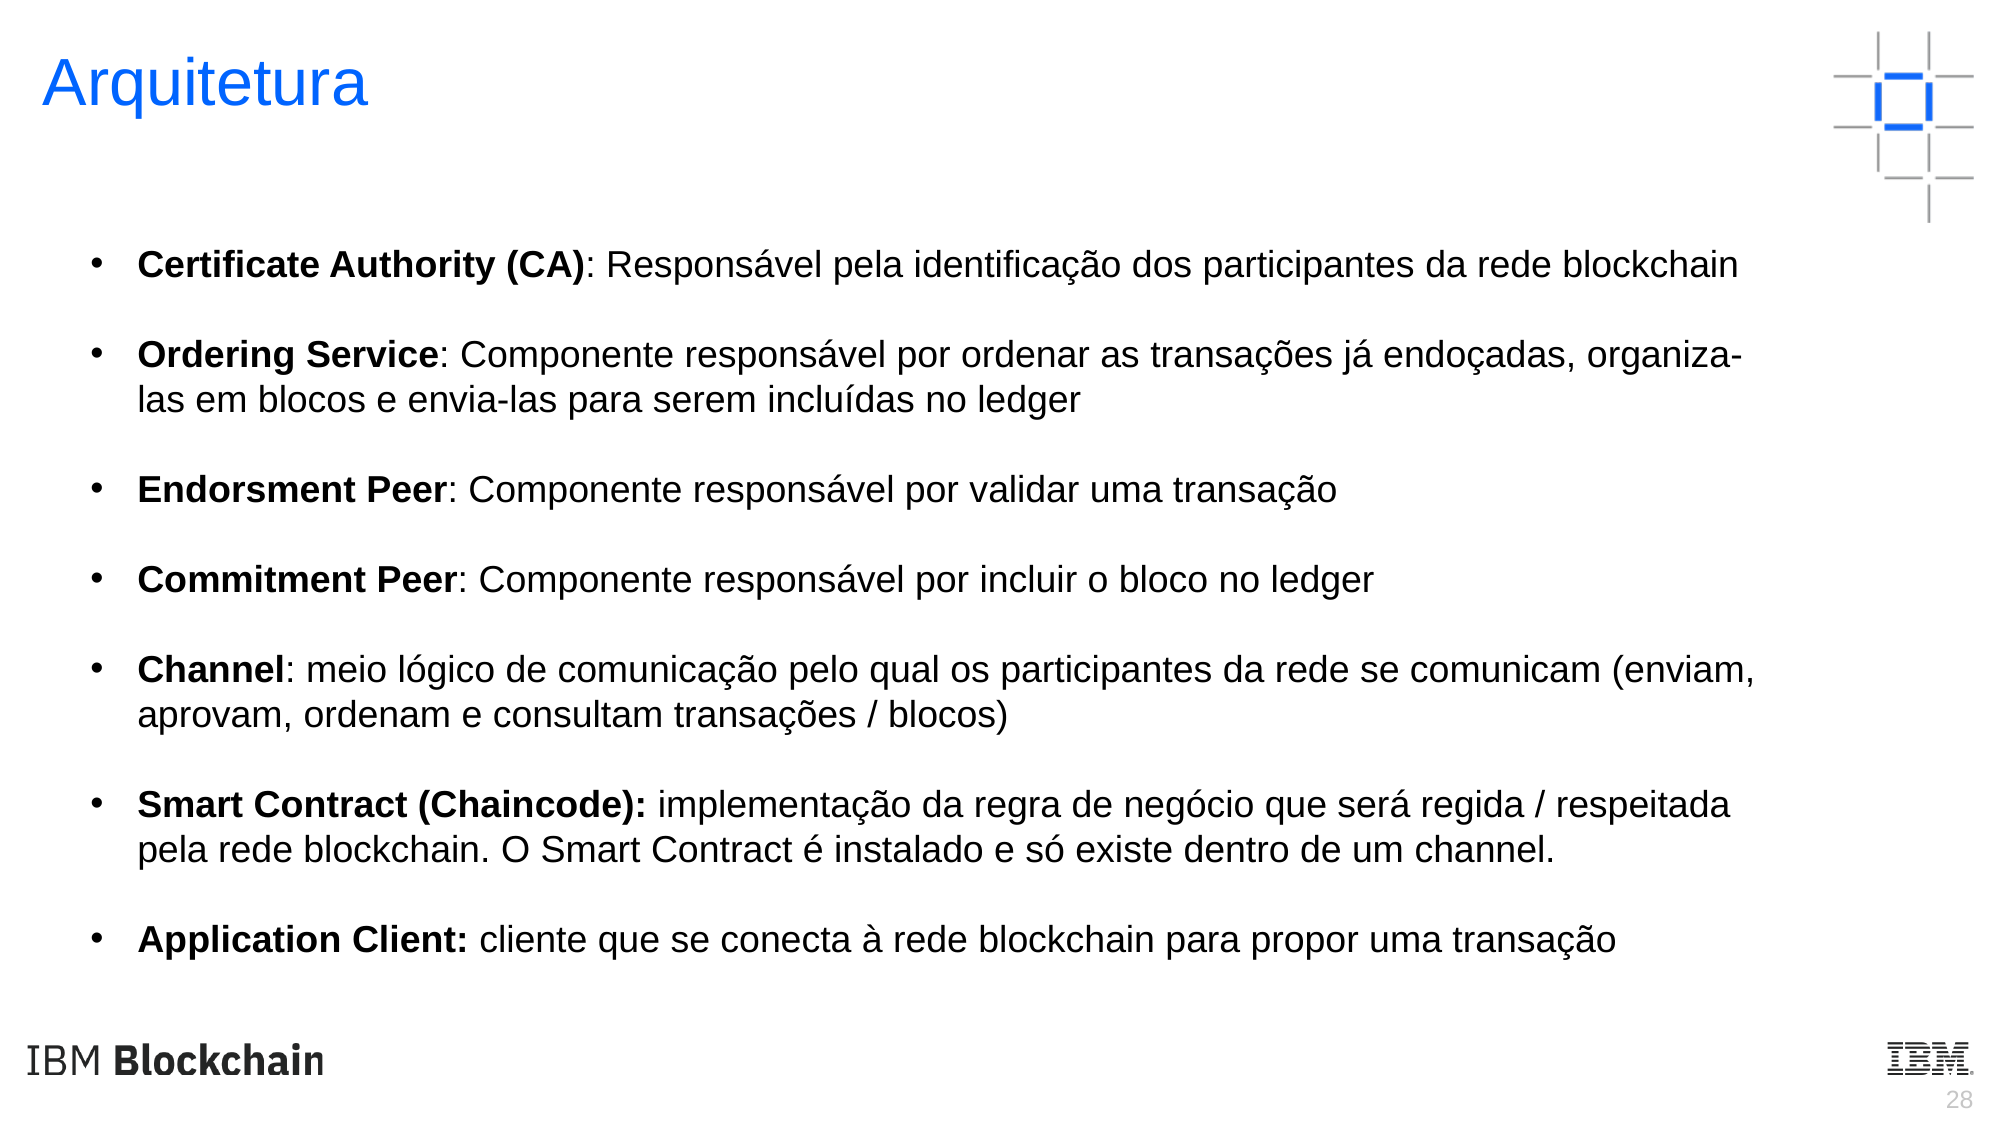

Arquitetura

Certificate Authority (CA): Responsável pela identificação dos participantes da rede blockchain

Ordering Service: Componente responsável por ordenar as transações já endoçadas, organiza-las em blocos e envia-las para serem incluídas no ledger

Endorsment Peer: Componente responsável por validar uma transação

Commitment Peer: Componente responsável por incluir o bloco no ledger

Channel: meio lógico de comunicação pelo qual os participantes da rede se comunicam (enviam, aprovam, ordenam e consultam transações / blocos)

Smart Contract (Chaincode): implementação da regra de negócio que será regida / respeitada pela rede blockchain. O Smart Contract é instalado e só existe dentro de um channel.

Application Client: cliente que se conecta à rede blockchain para propor uma transação